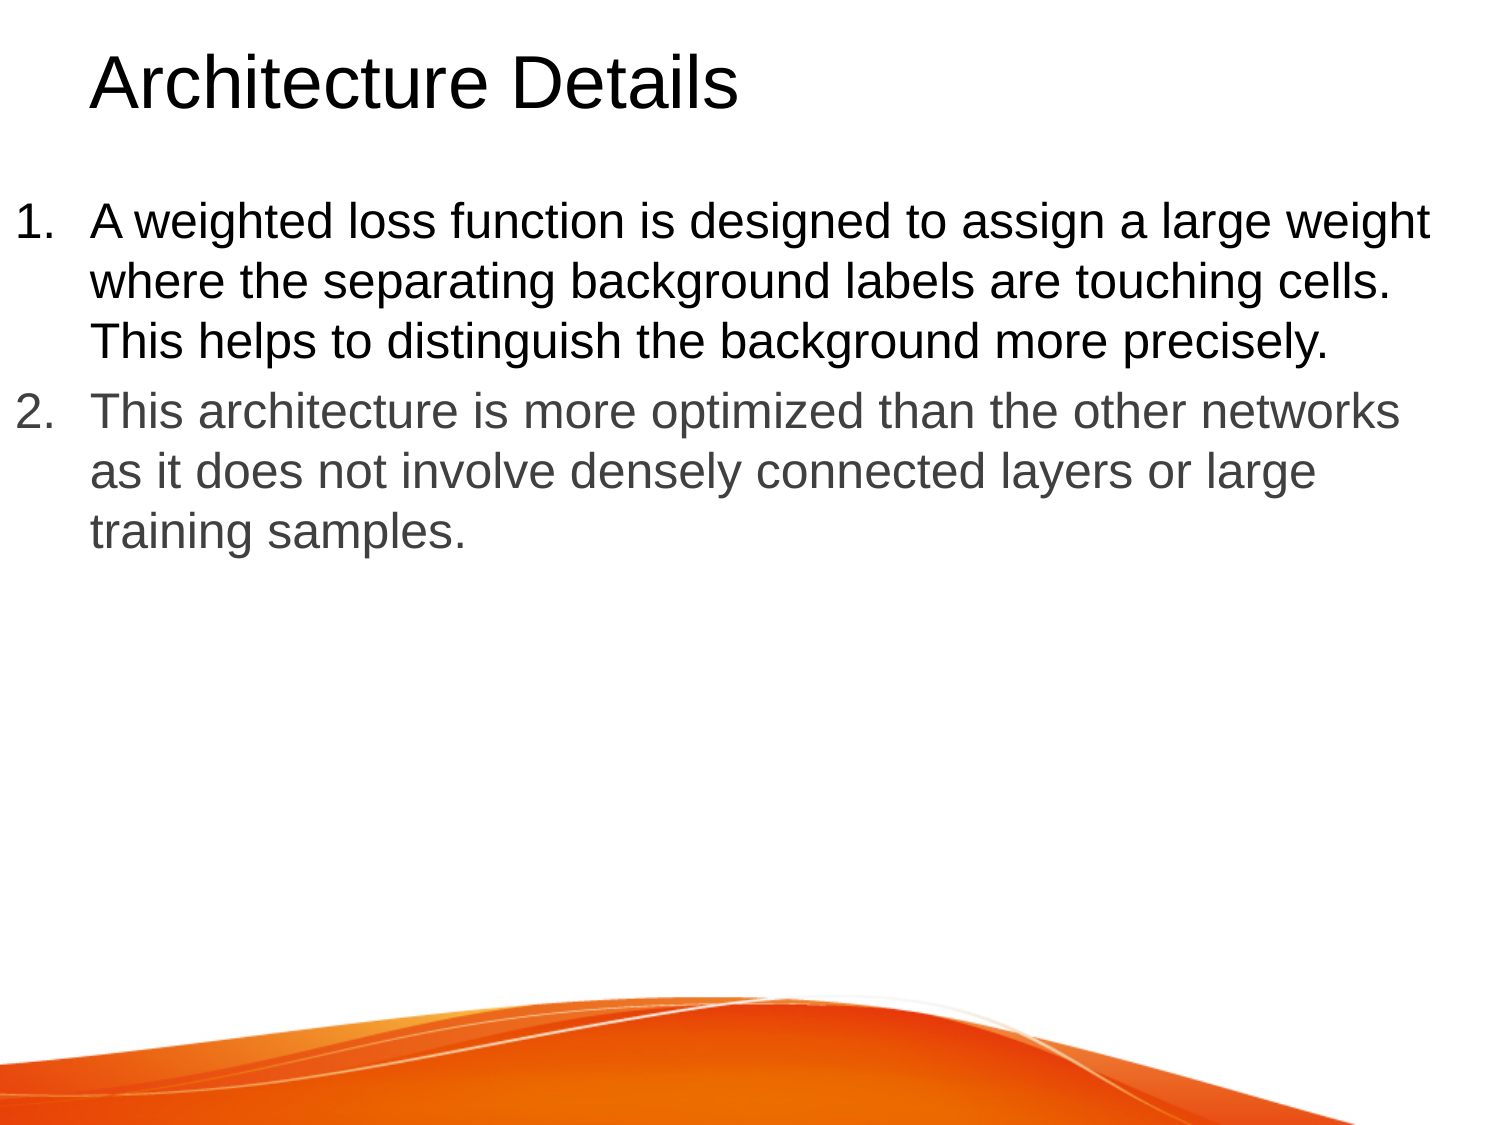

# Architecture Details
A weighted loss function is designed to assign a large weight where the separating background labels are touching cells. This helps to distinguish the background more precisely.
This architecture is more optimized than the other networks as it does not involve densely connected layers or large training samples.